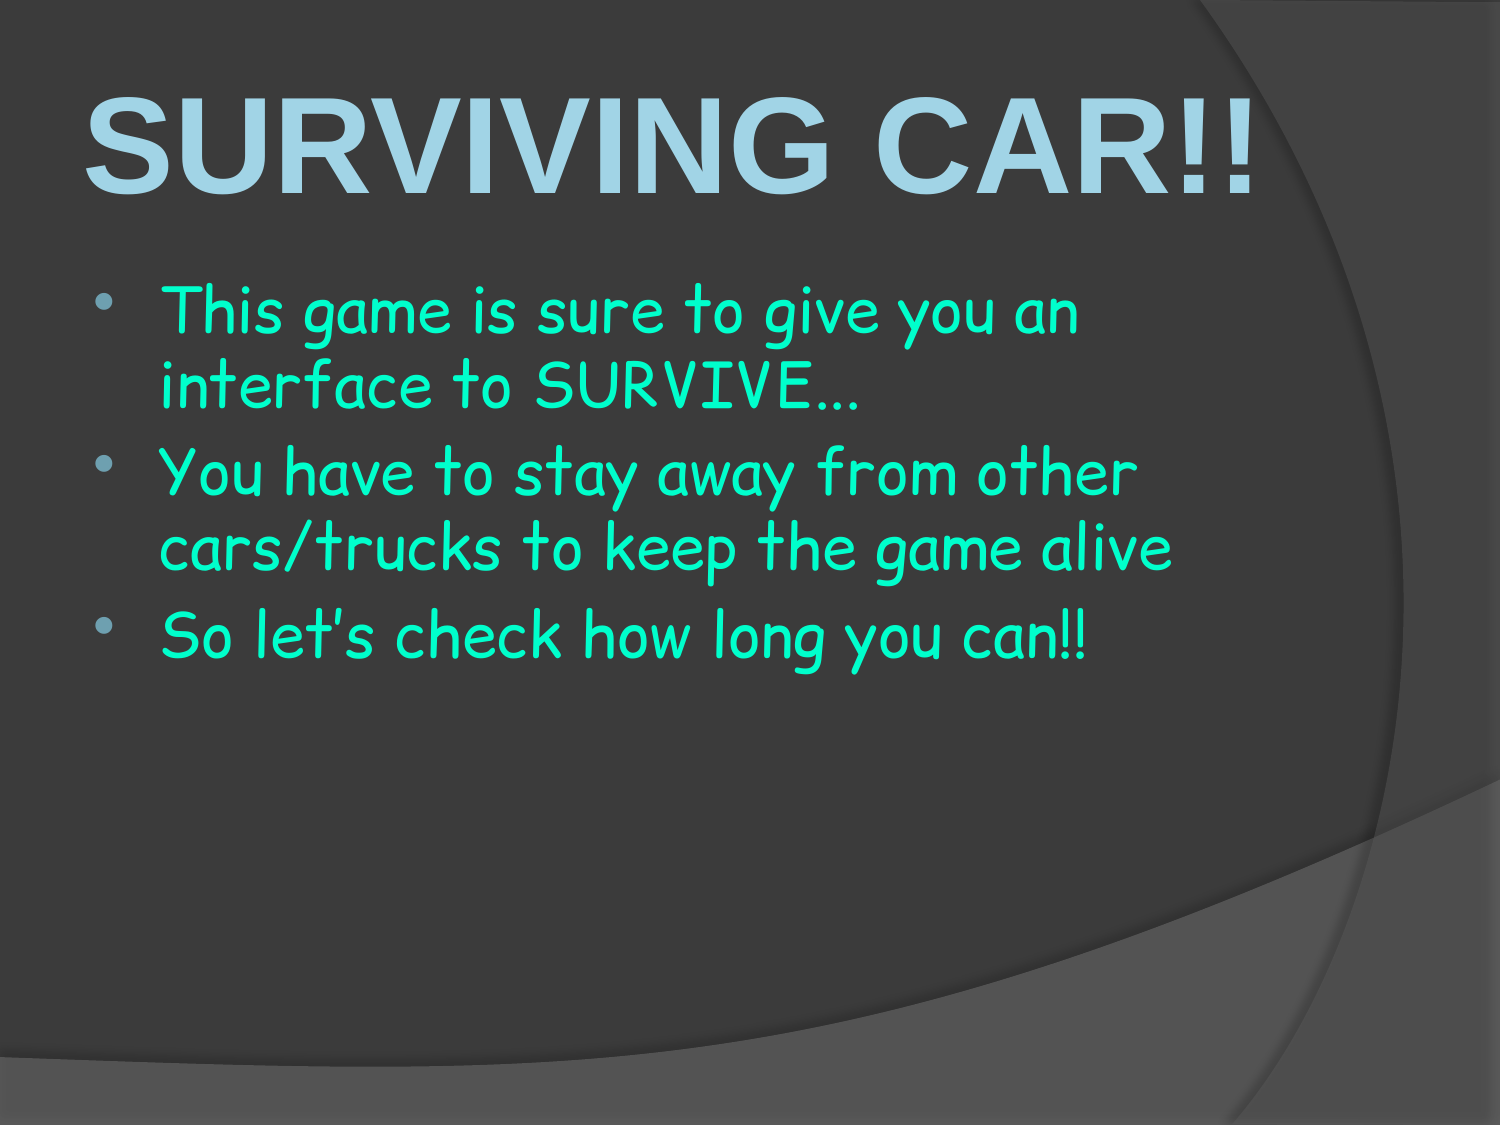

# Surviving car!!
This game is sure to give you an interface to SURVIVE...
You have to stay away from other cars/trucks to keep the game alive
So let’s check how long you can!!